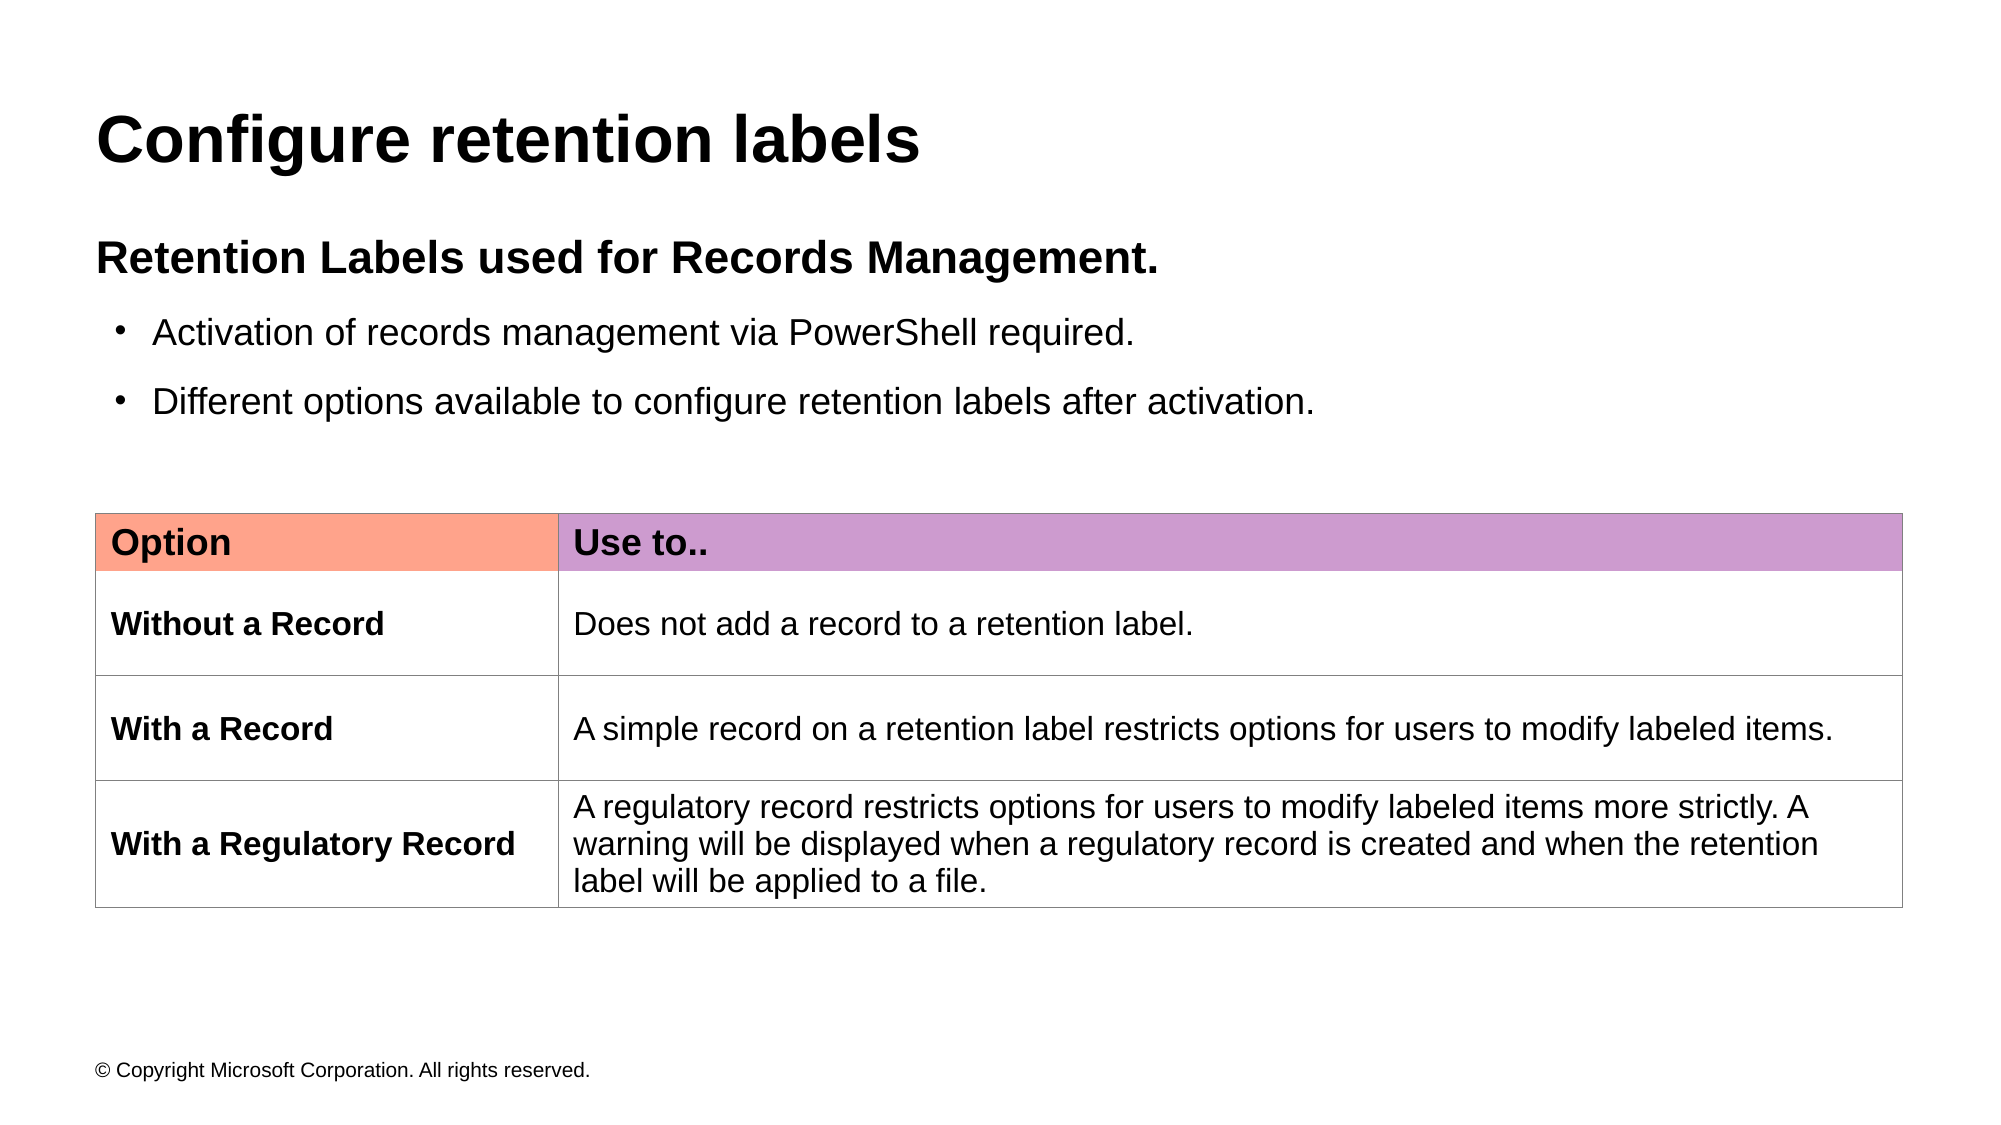

# Configure retention labels
Retention Labels used for Records Management.
Activation of records management via PowerShell required.
Different options available to configure retention labels after activation.
| Option | Use to.. |
| --- | --- |
| Without a Record | Does not add a record to a retention label. |
| With a Record | A simple record on a retention label restricts options for users to modify labeled items. |
| With a Regulatory Record | A regulatory record restricts options for users to modify labeled items more strictly. A warning will be displayed when a regulatory record is created and when the retention label will be applied to a file. |